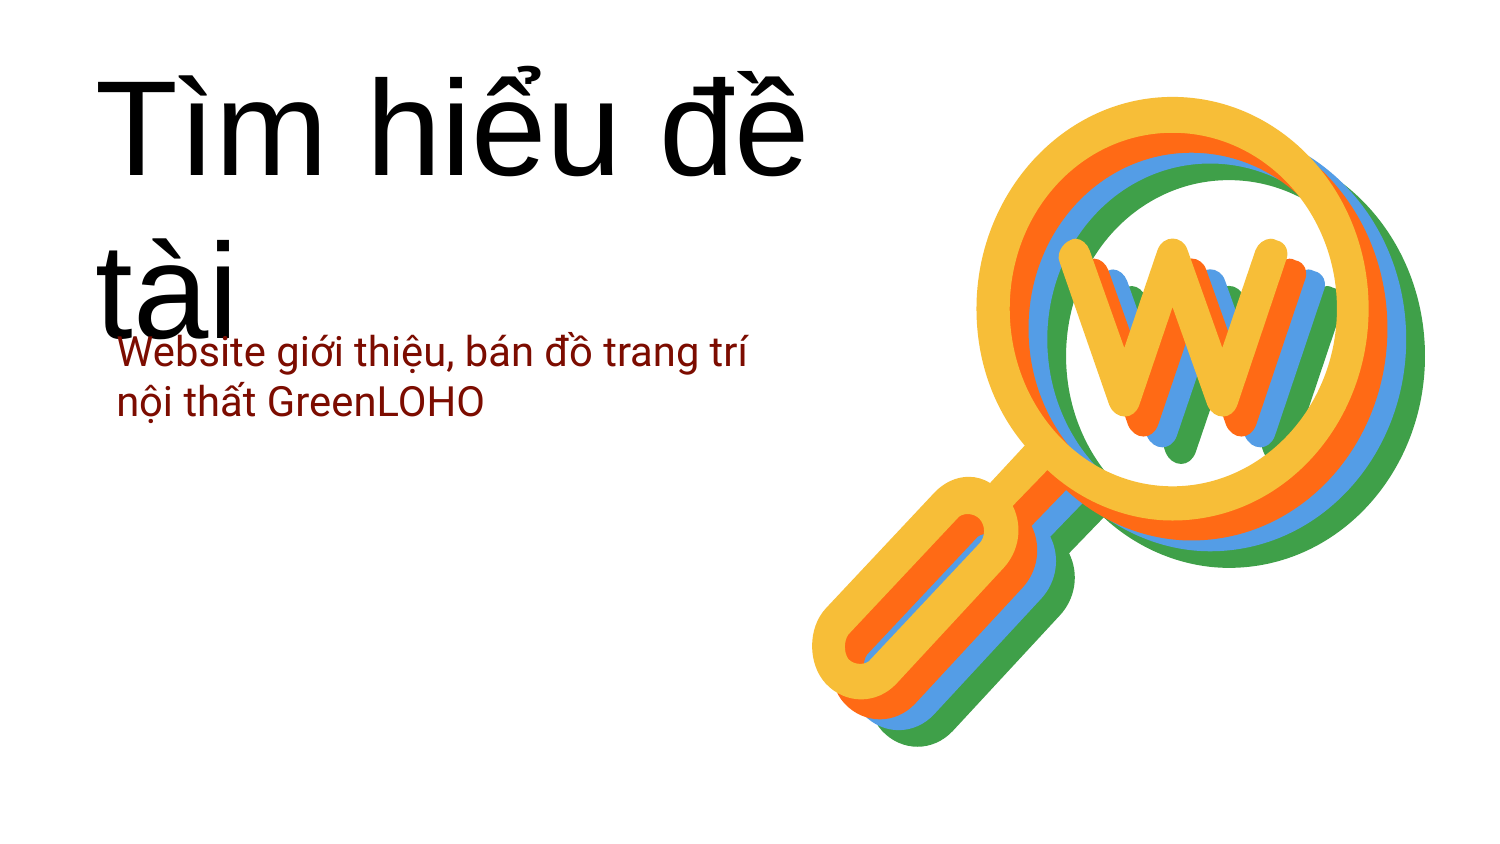

# Tìm hiểu đề tài

Website giới thiệu, bán đồ trang trí
nội thất GreenLOHO